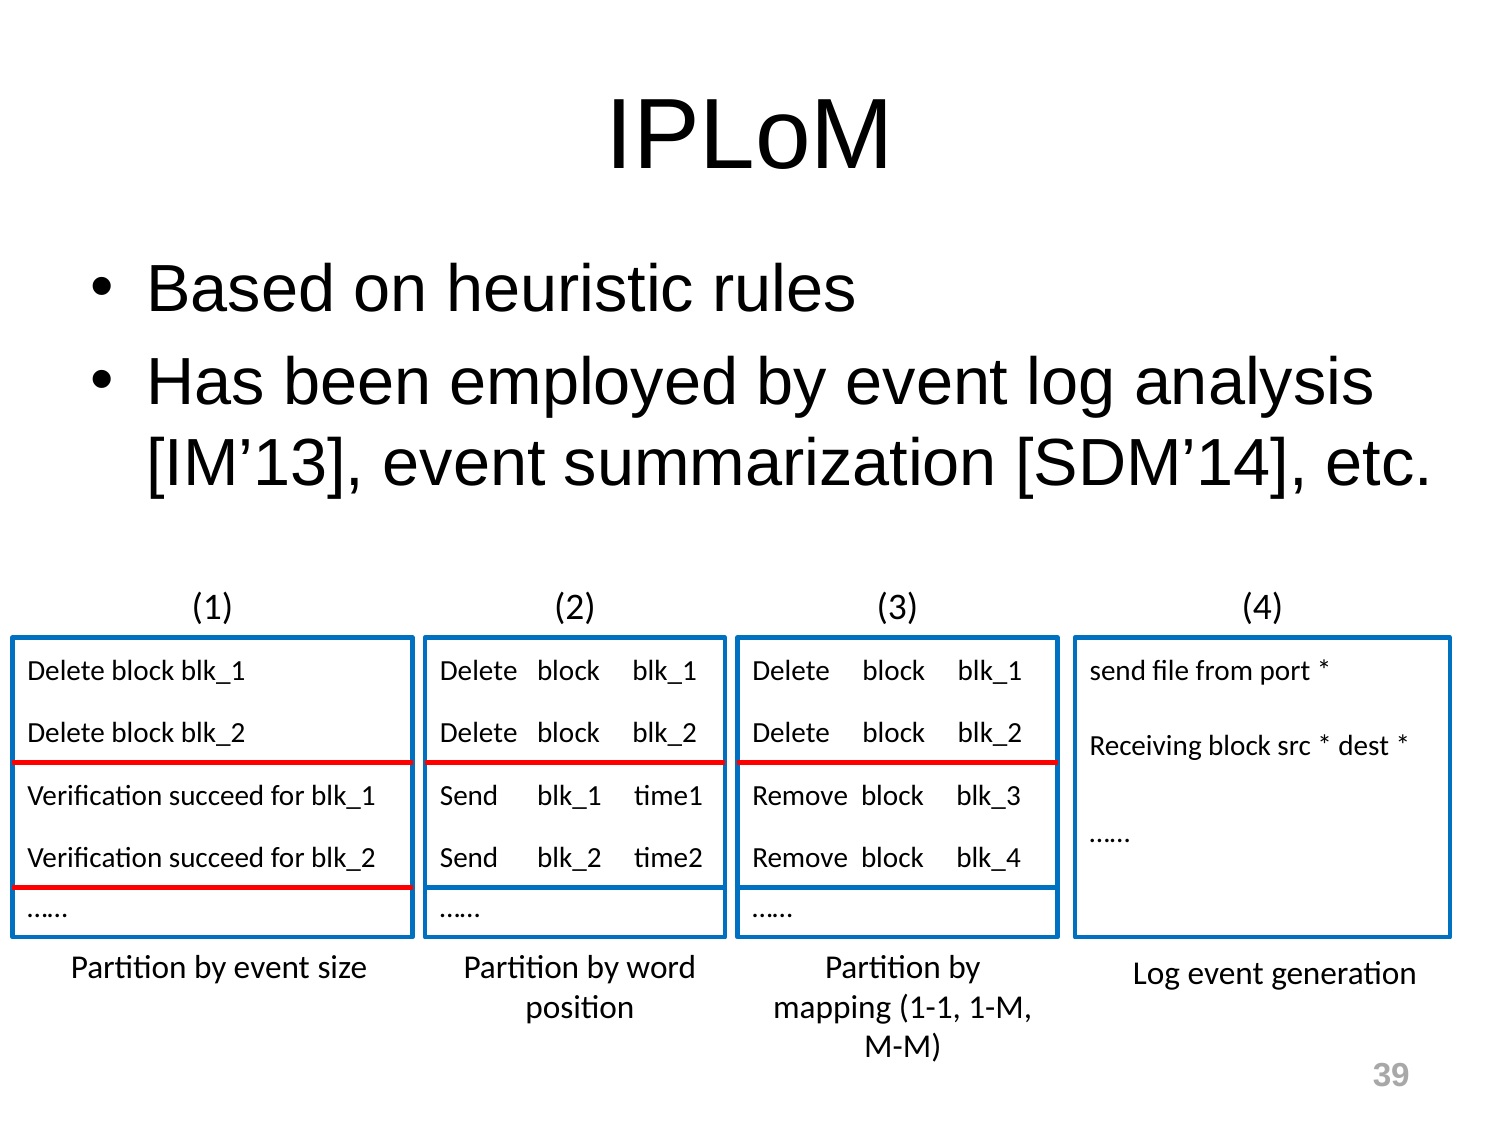

# IPLoM
Based on heuristic rules
Has been employed by event log analysis [IM’13], event summarization [SDM’14], etc.
(1)

Delete block blk_1
Delete block blk_2
Verification succeed for blk_1
Verification succeed for blk_2
……
Partition by event size
(2)

Delete   block     blk_1
Delete   block     blk_2
Send      blk_1     time1
Send      blk_2     time2
……
Partition by word position
(3)

Delete     block     blk_1
Delete     block     blk_2
Remove  block     blk_3
Remove  block     blk_4
……
Partition by mapping (1-1, 1-M, M-M)
(4)

send file from port *
Receiving block src * dest *
……
Log event generation
39